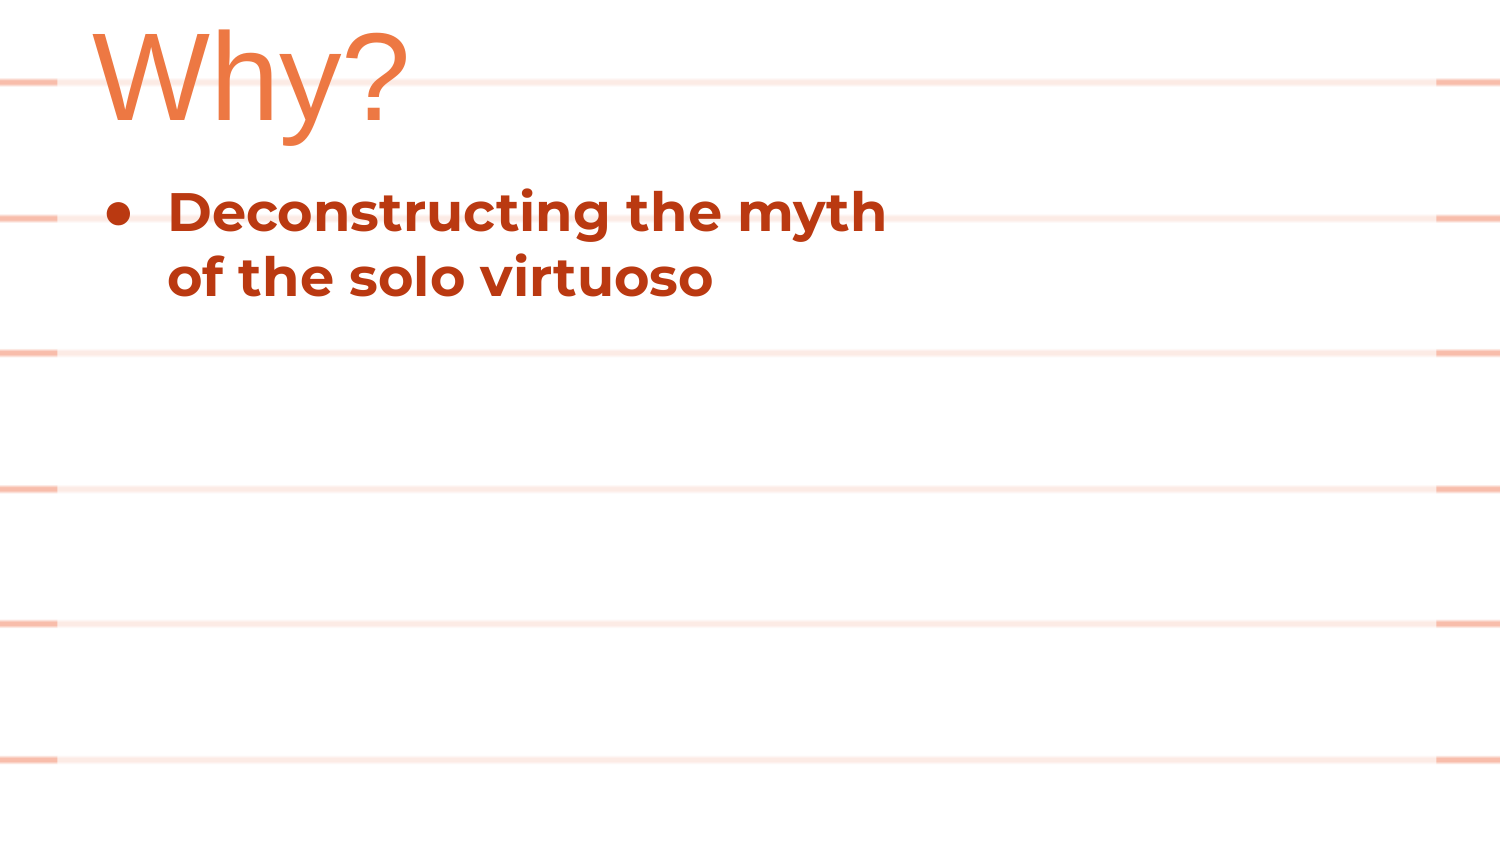

Why?

Deconstructing the myth
of the solo virtuoso